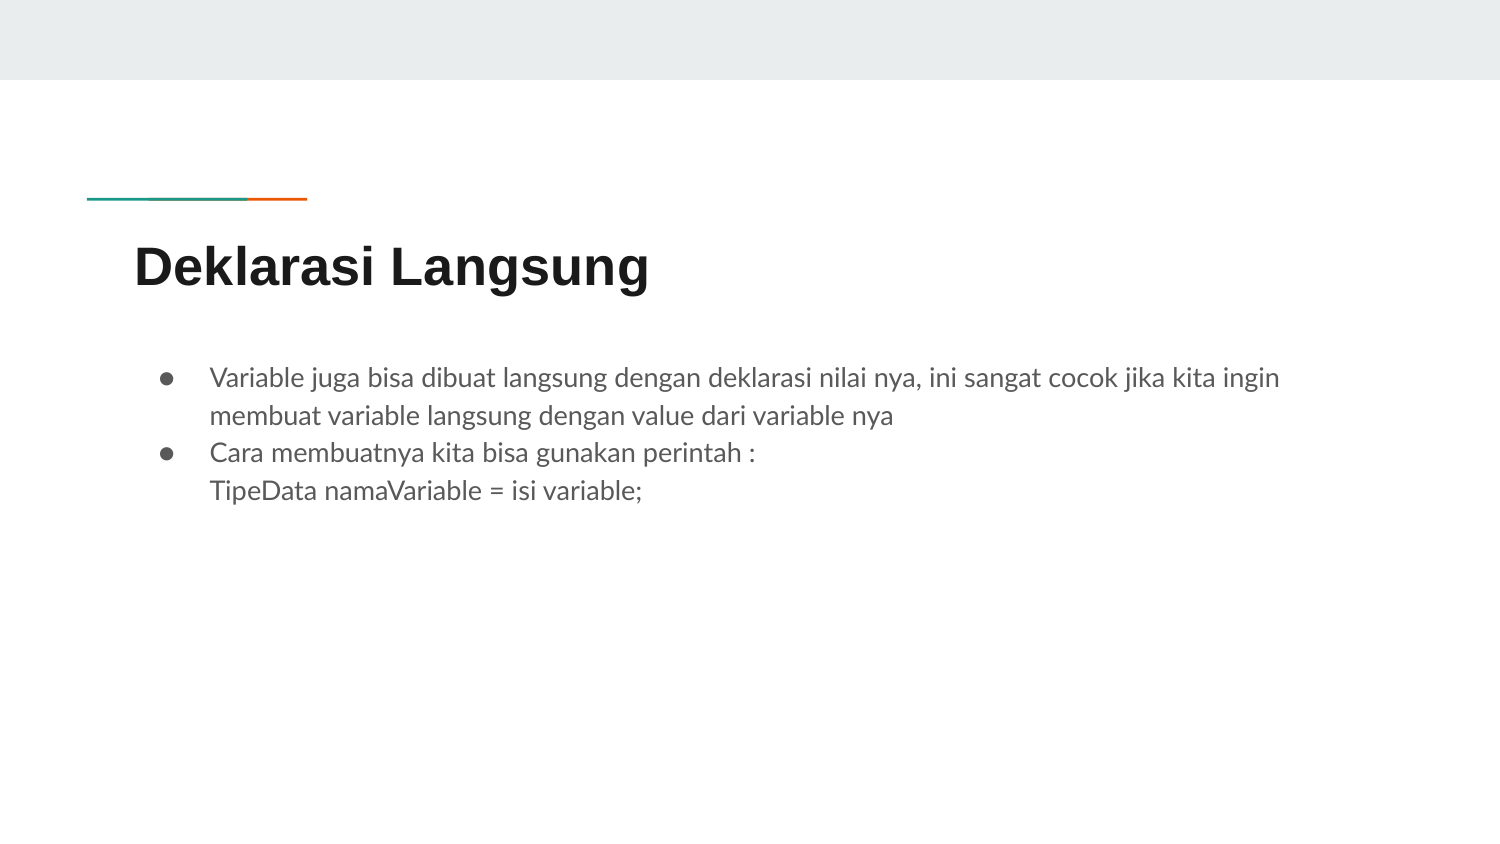

# Deklarasi Langsung
Variable juga bisa dibuat langsung dengan deklarasi nilai nya, ini sangat cocok jika kita ingin membuat variable langsung dengan value dari variable nya
Cara membuatnya kita bisa gunakan perintah :
TipeData namaVariable = isi variable;